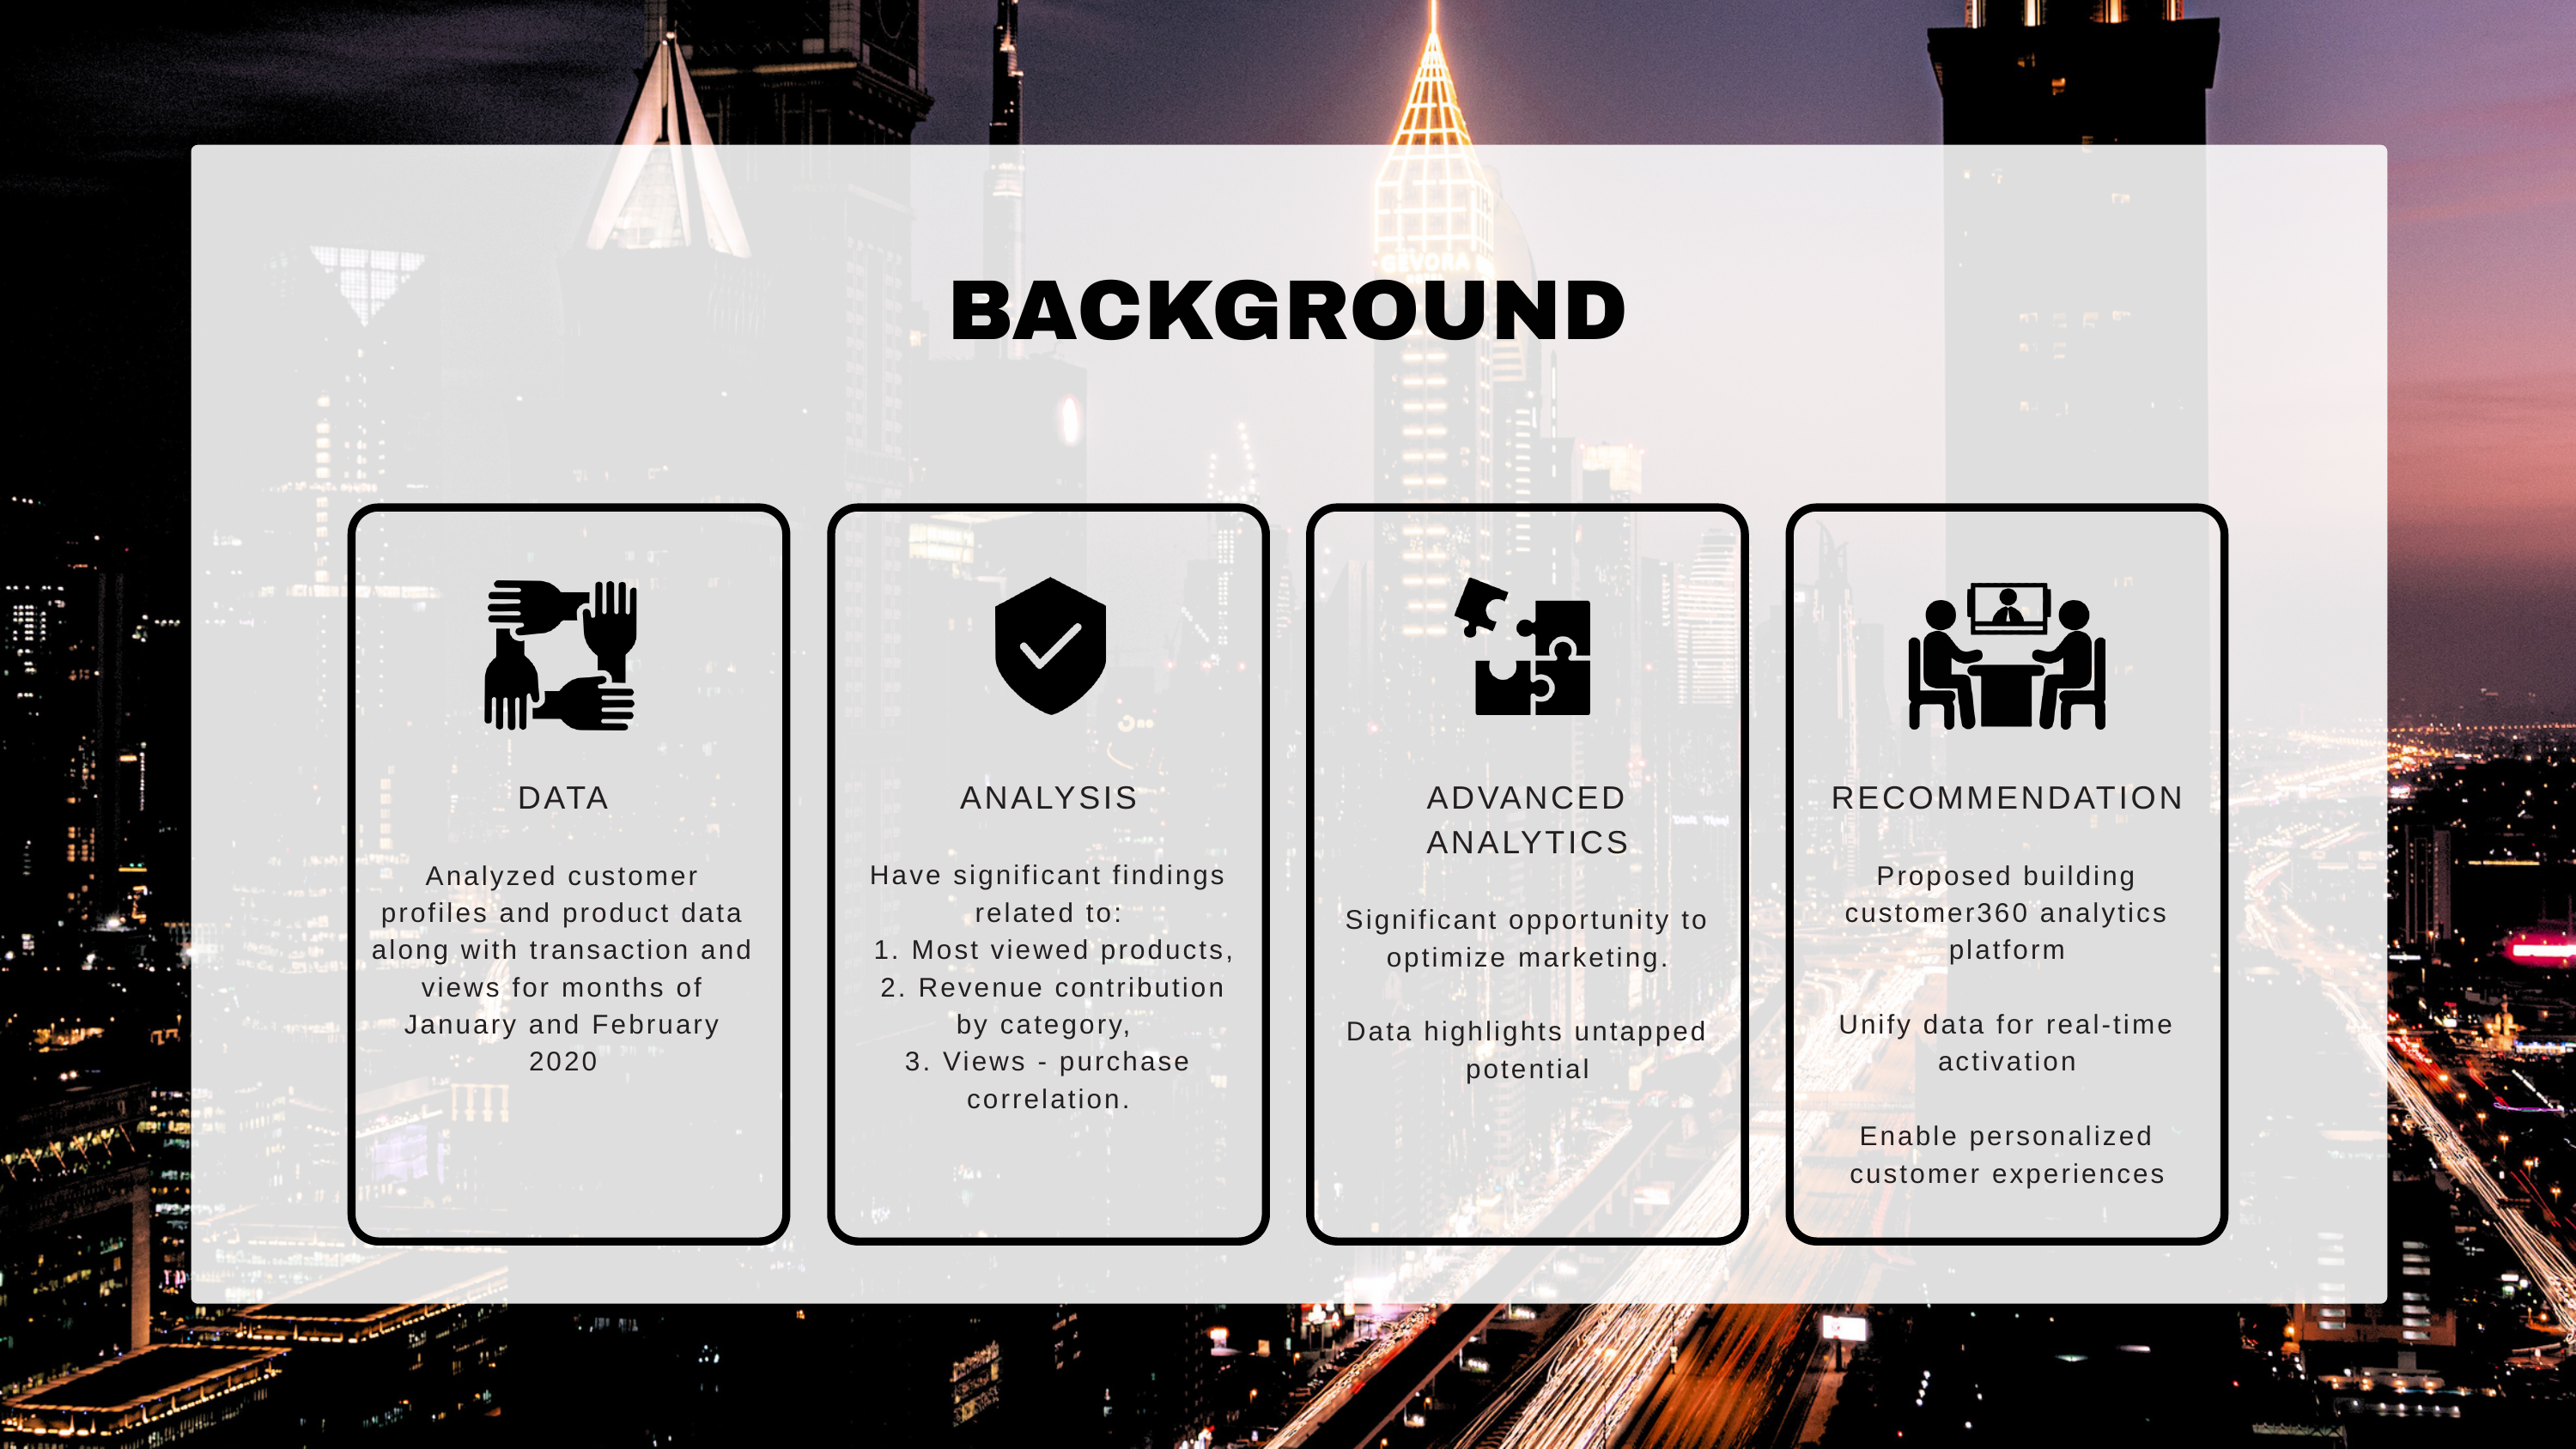

BACKGROUND

DATA

Analyzed customer profiles and product data along with transaction and views for months of January and February 2020
ANALYSIS

Have significant findings related to:
 1. Most viewed products,
 2. Revenue contribution by category,
3. Views - purchase correlation.
ADVANCED ANALYTICS

Significant opportunity to optimize marketing.

Data highlights untapped potential

RECOMMENDATION

Proposed building customer360 analytics platform

Unify data for real-time activation

Enable personalized customer experiences